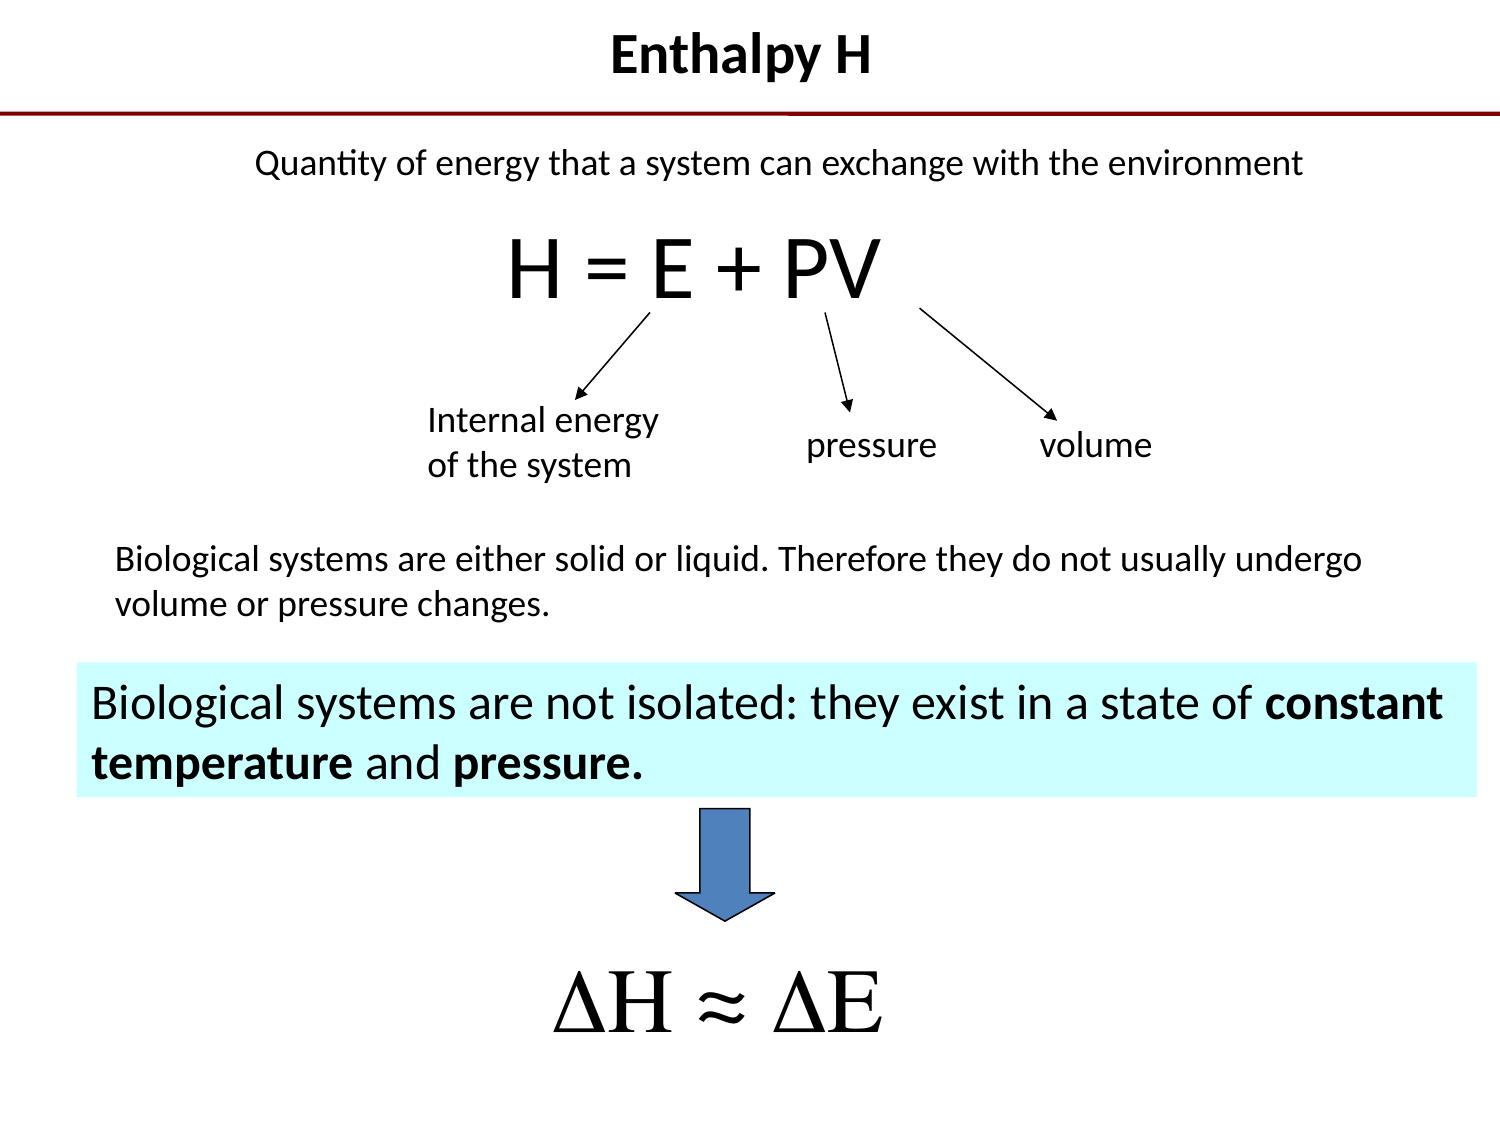

Enthalpy H

Quantity of energy that a system can exchange with the environment
H = E + PV

Internal energy
of the system
pressure
volume
Biological systems are either solid or liquid. Therefore they do not usually undergo volume or pressure changes.
Biological systems are not isolated: they exist in a state of constant temperature and pressure.

ΔH ≈ ΔE